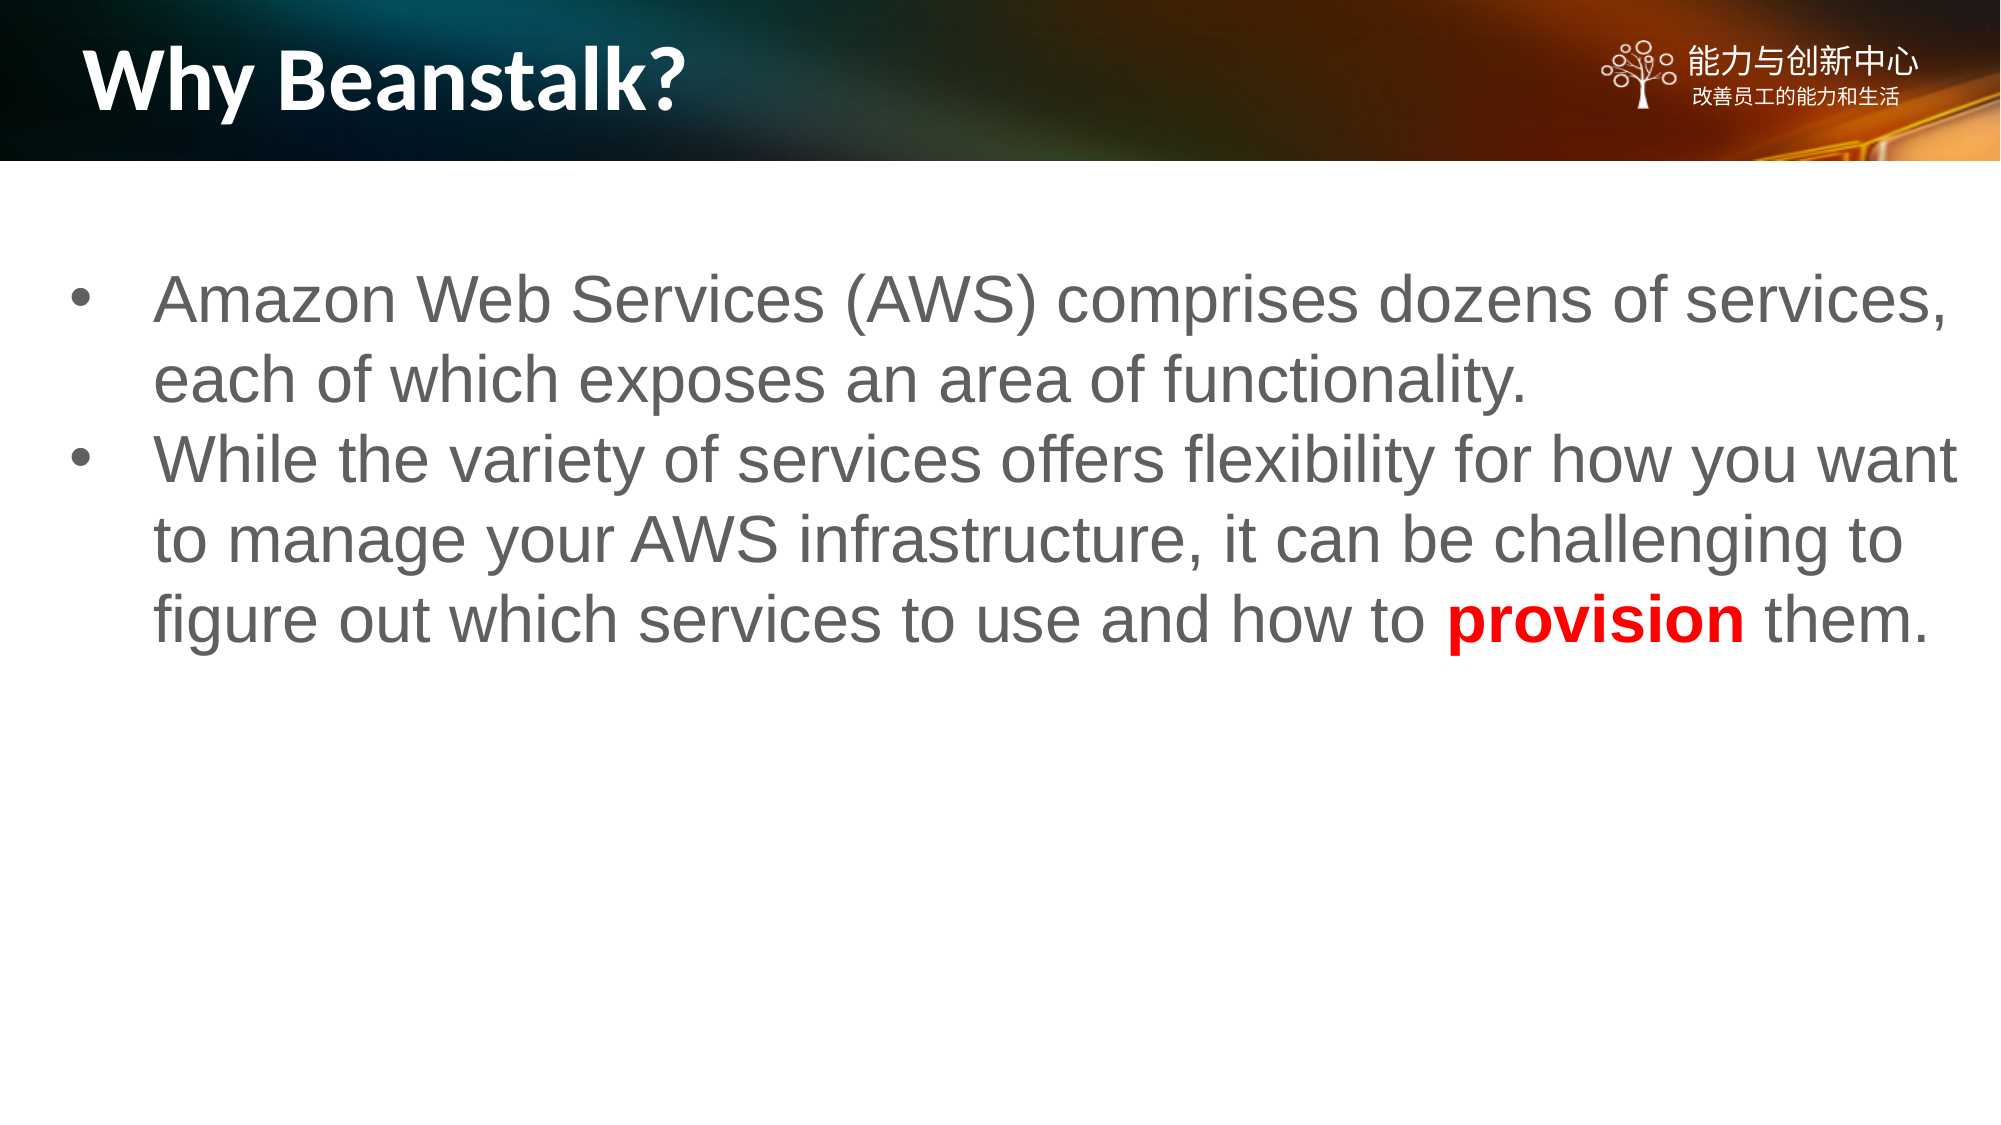

Why Beanstalk?
Amazon Web Services (AWS) comprises dozens of services, each of which exposes an area of functionality.
While the variety of services offers flexibility for how you want to manage your AWS infrastructure, it can be challenging to figure out which services to use and how to provision them.